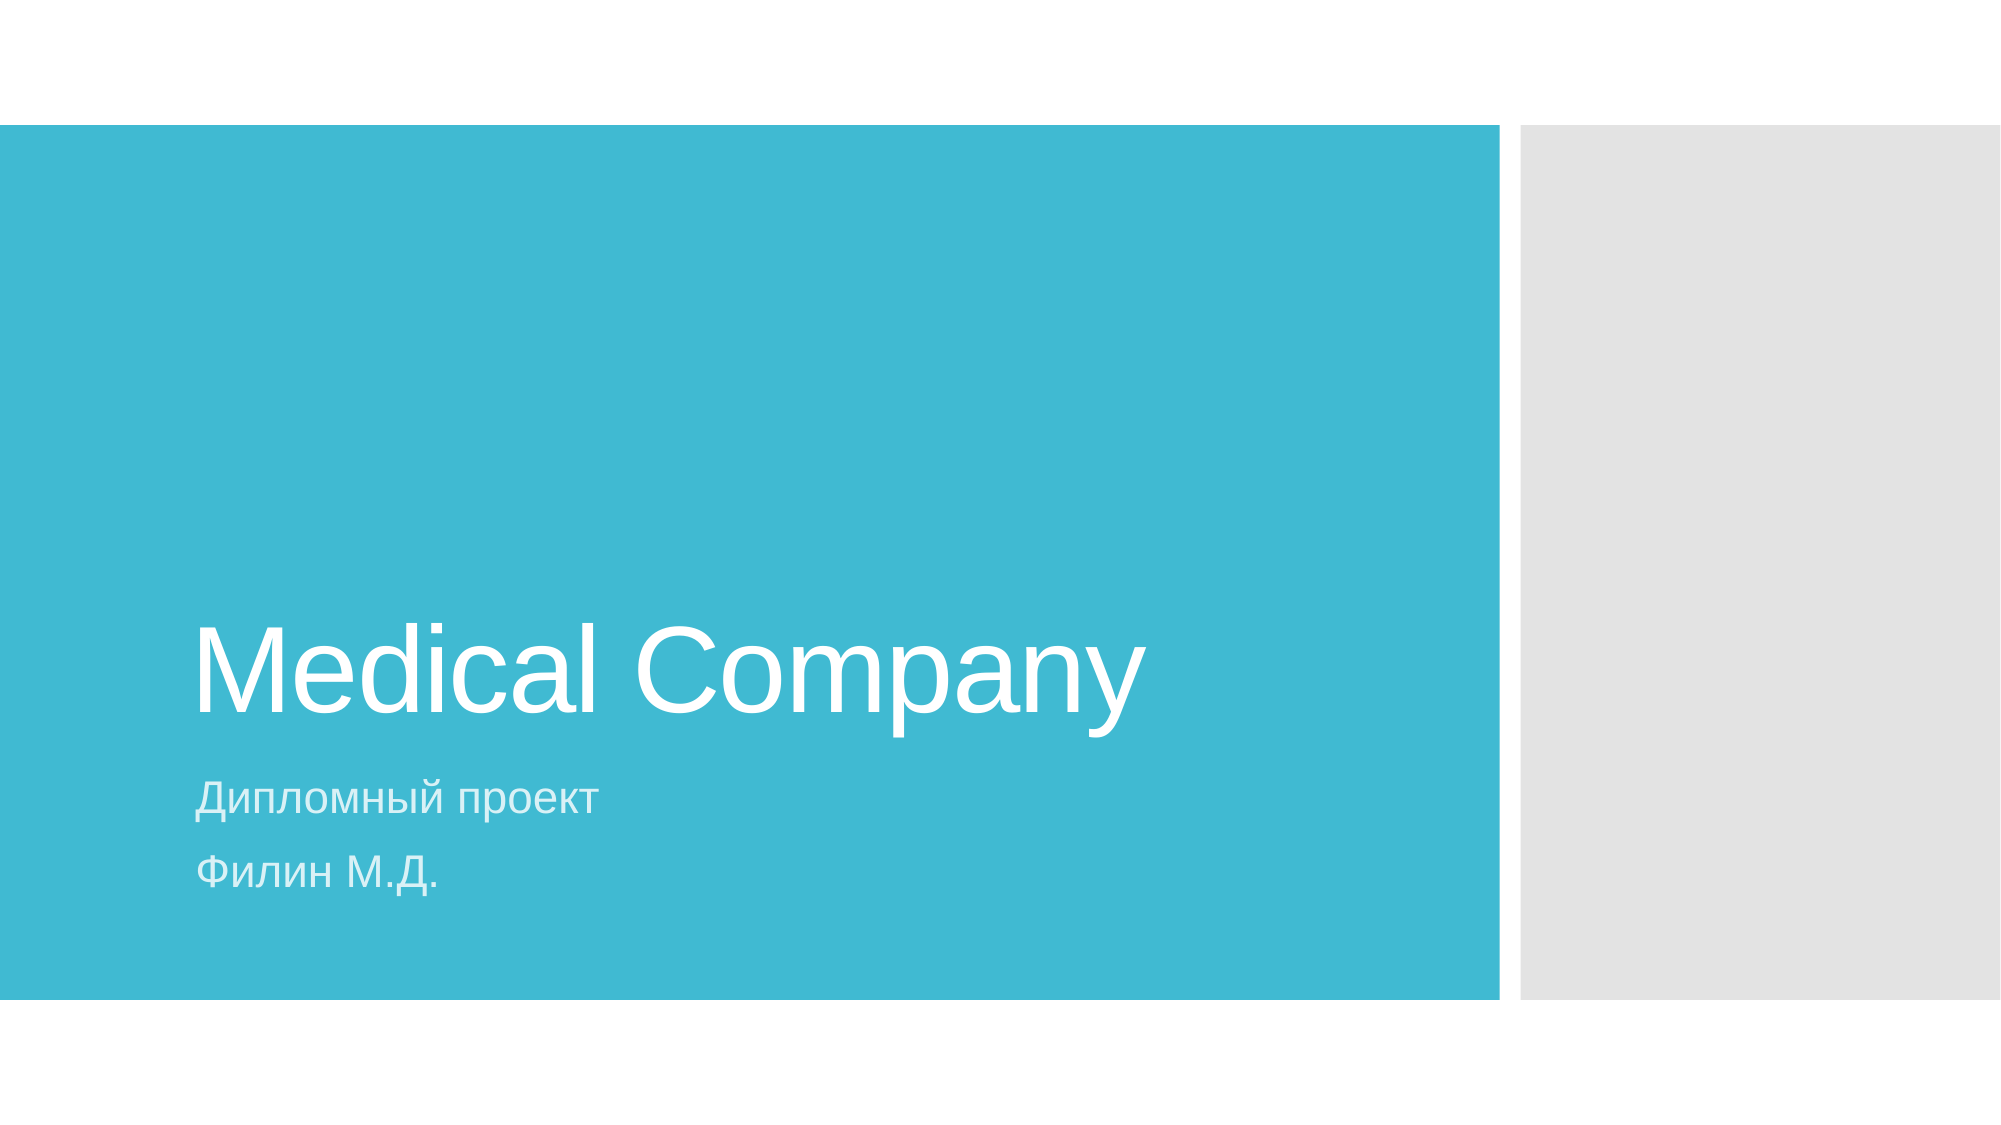

# Medical Company
Дипломный проект
Филин М.Д.